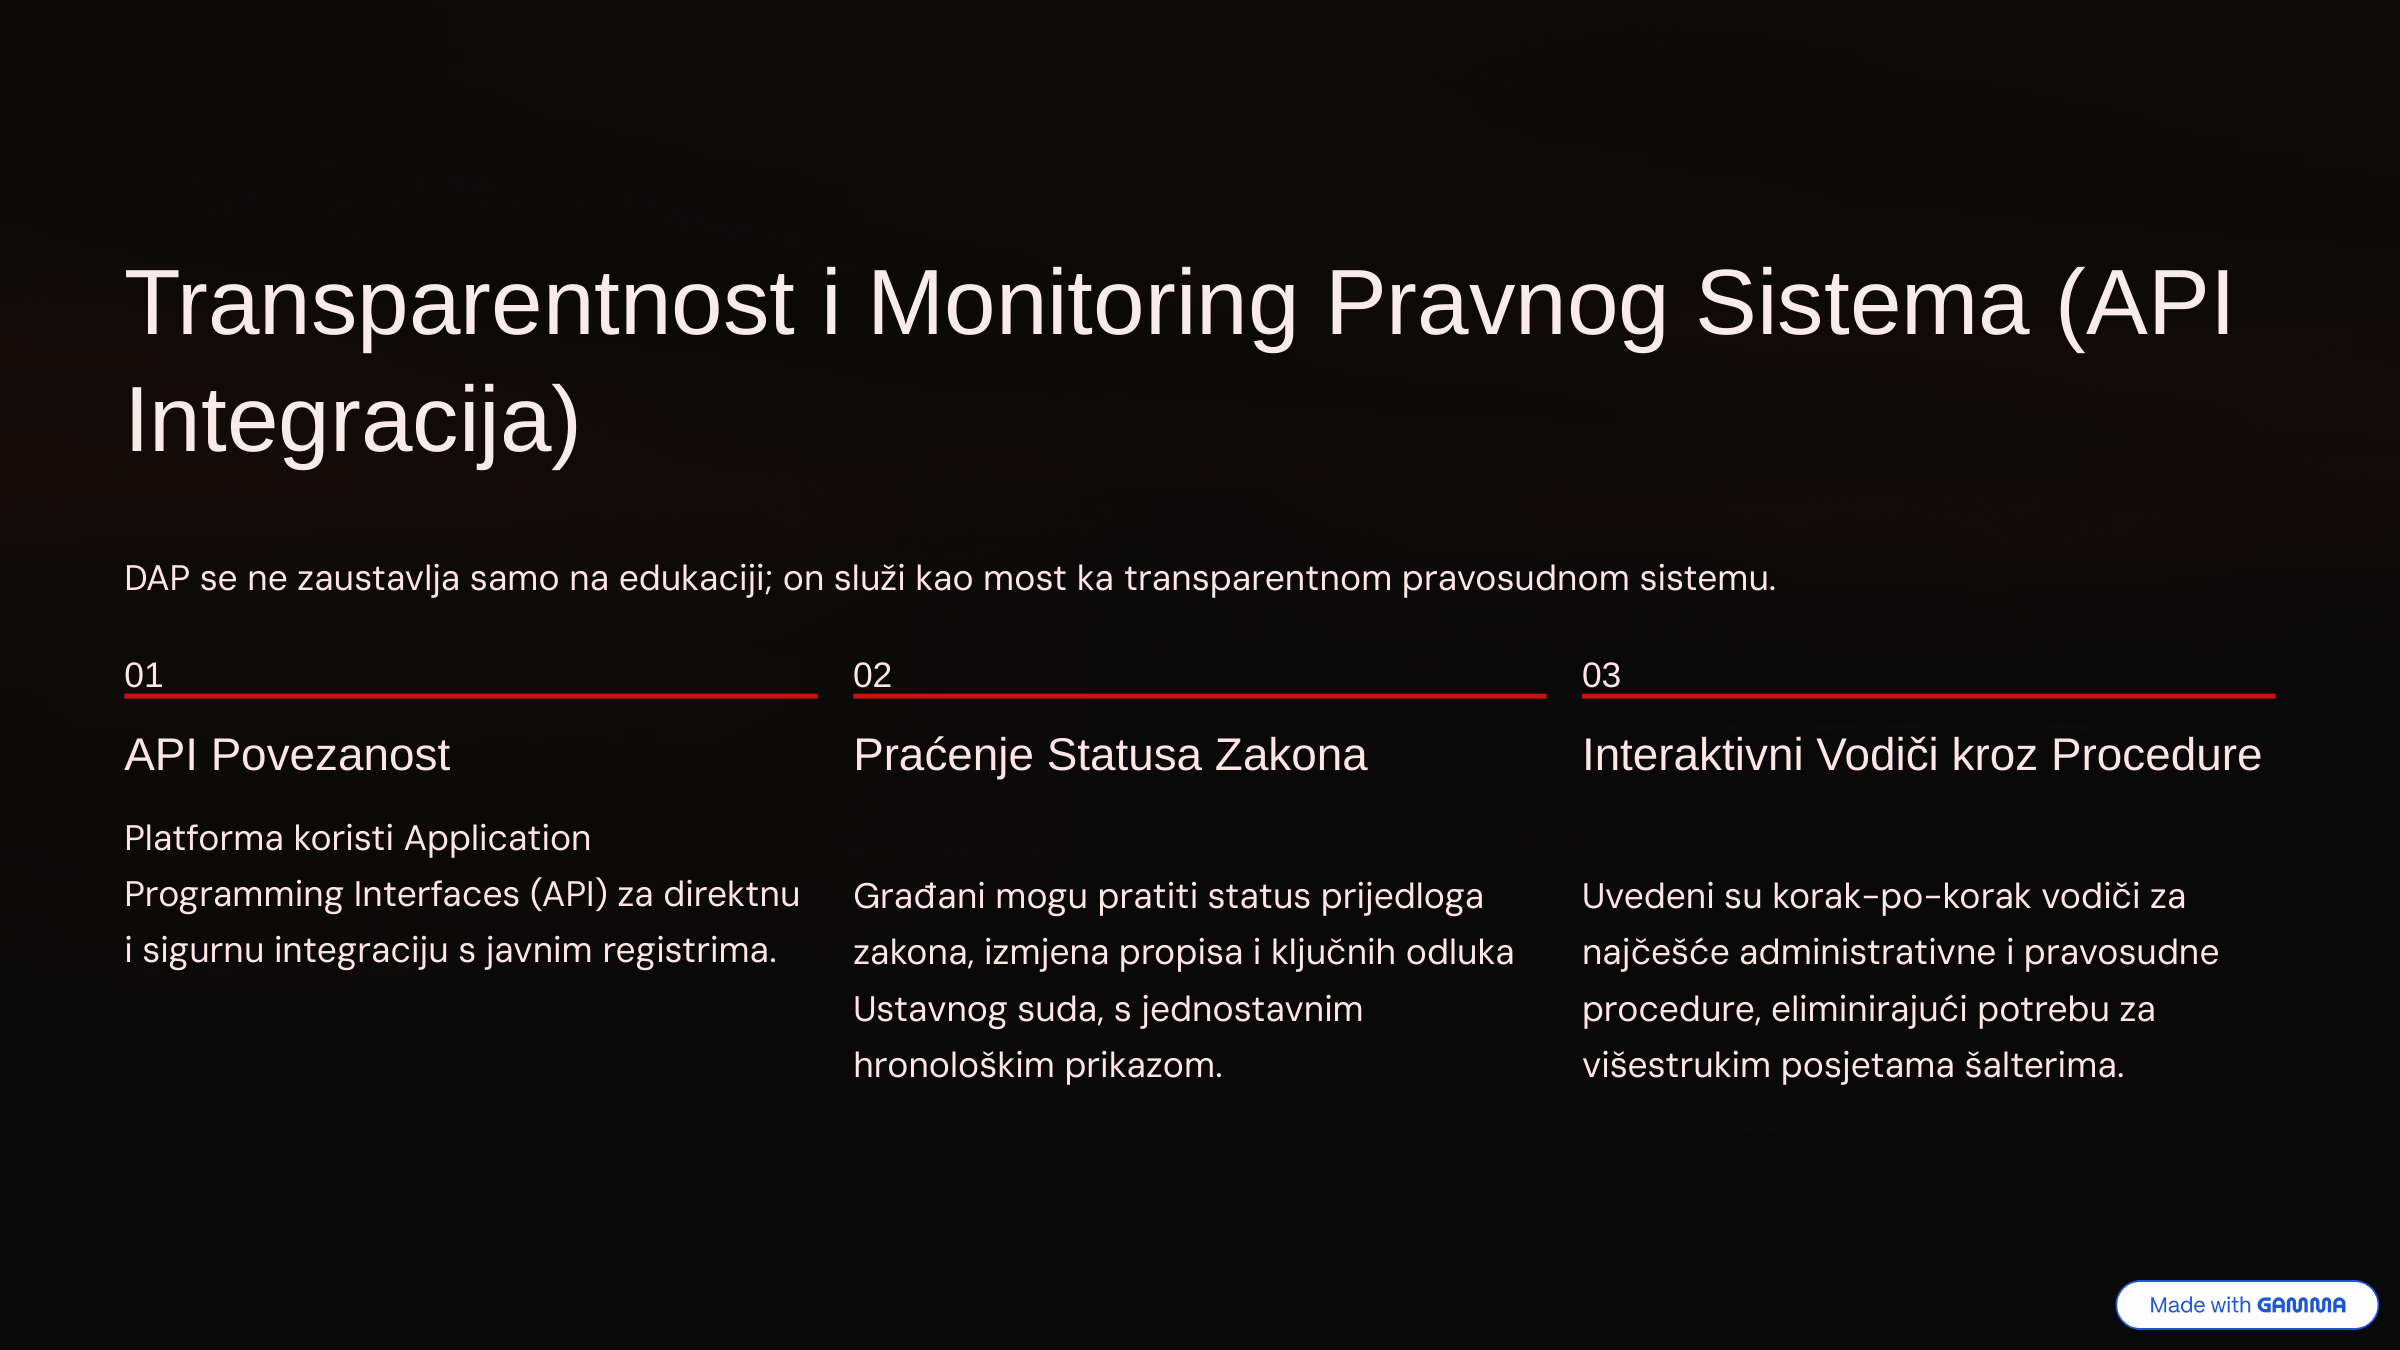

Transparentnost i Monitoring Pravnog Sistema (API Integracija)
DAP se ne zaustavlja samo na edukaciji; on služi kao most ka transparentnom pravosudnom sistemu.
01
02
03

API Povezanost
Praćenje Statusa Zakona
Interaktivni Vodiči kroz Procedure
Platforma koristi Application Programming Interfaces (API) za direktnu i sigurnu integraciju s javnim registrima.
Građani mogu pratiti status prijedloga zakona, izmjena propisa i ključnih odluka Ustavnog suda, s jednostavnim hronološkim prikazom.
Uvedeni su korak-po-korak vodiči za najčešće administrativne i pravosudne procedure, eliminirajući potrebu za višestrukim posjetama šalterima.